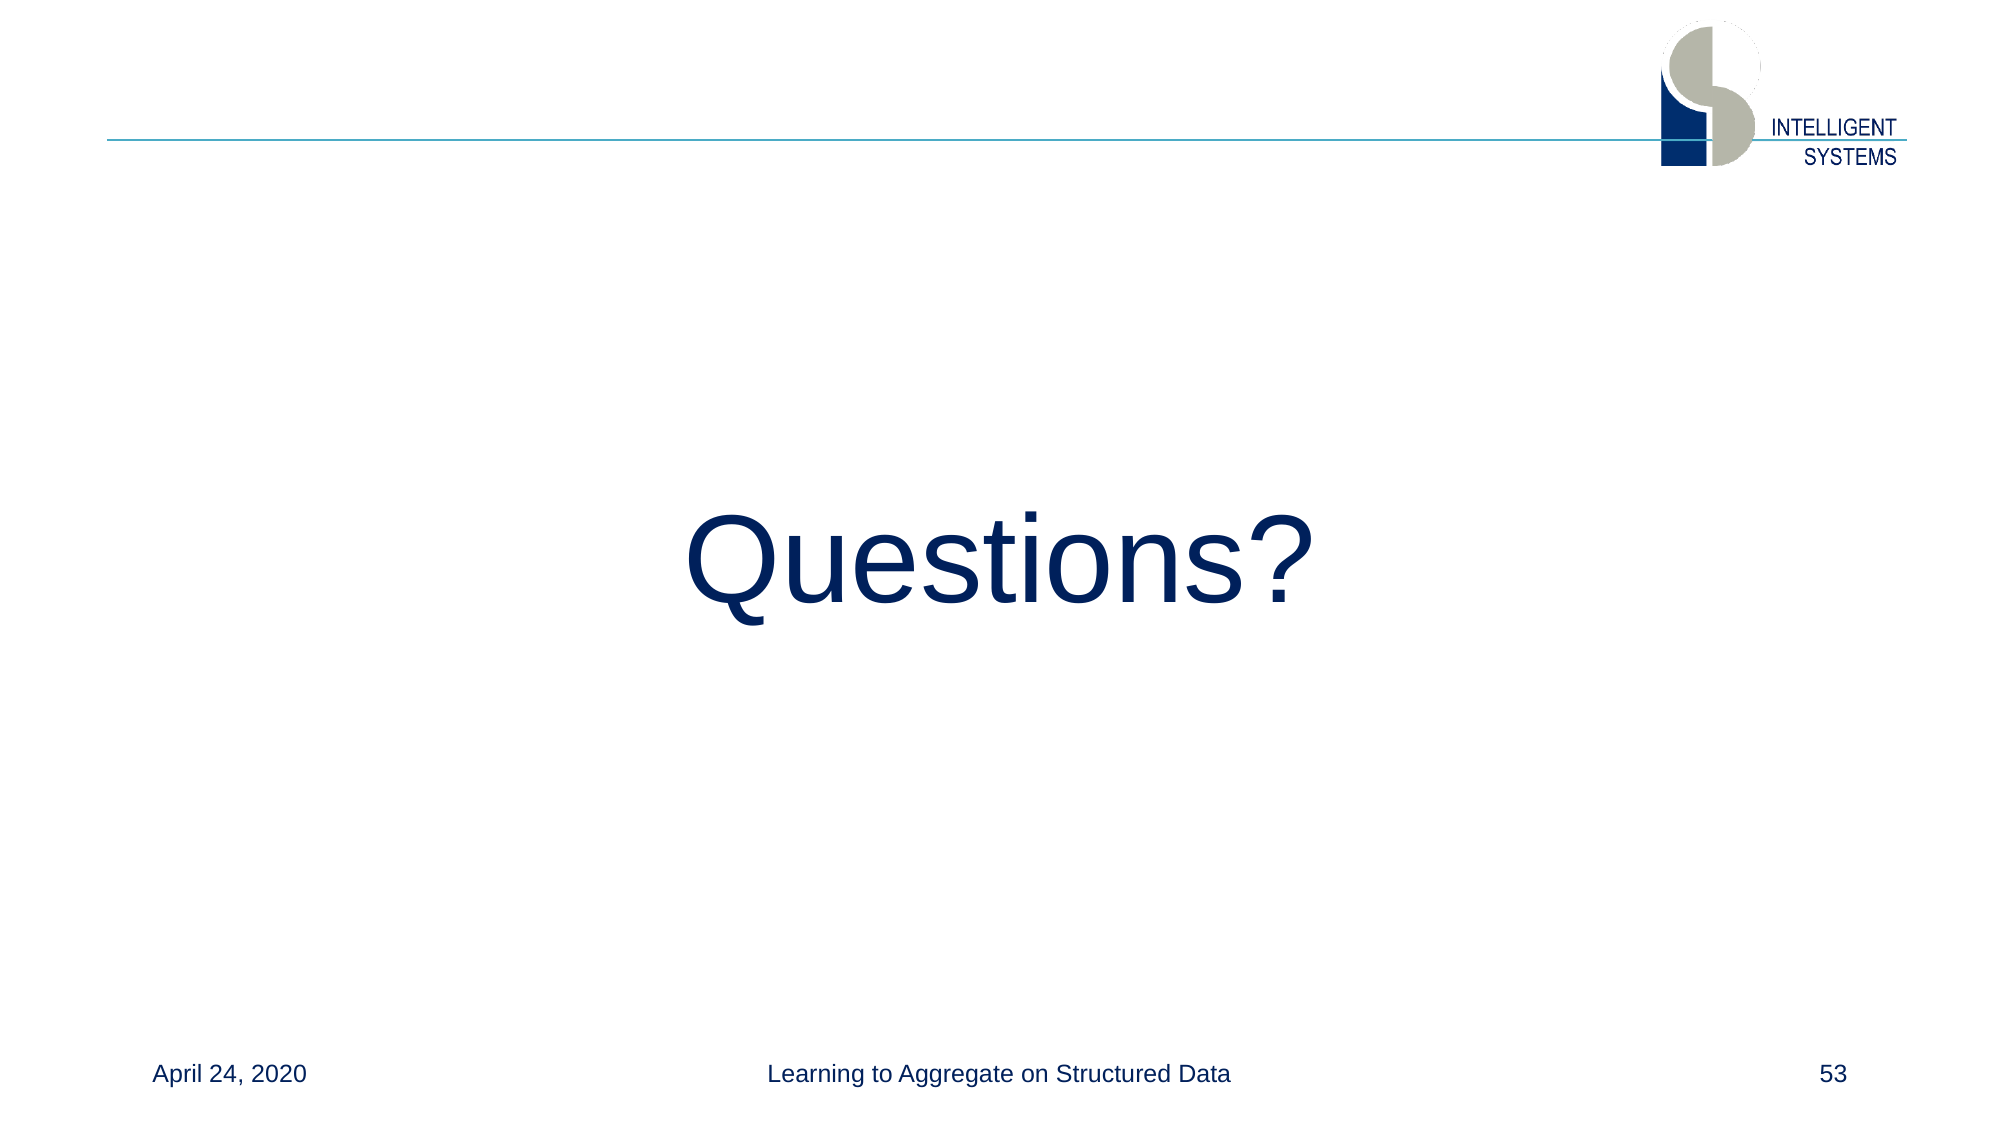

# Questions?
April 24, 2020
Learning to Aggregate on Structured Data
53